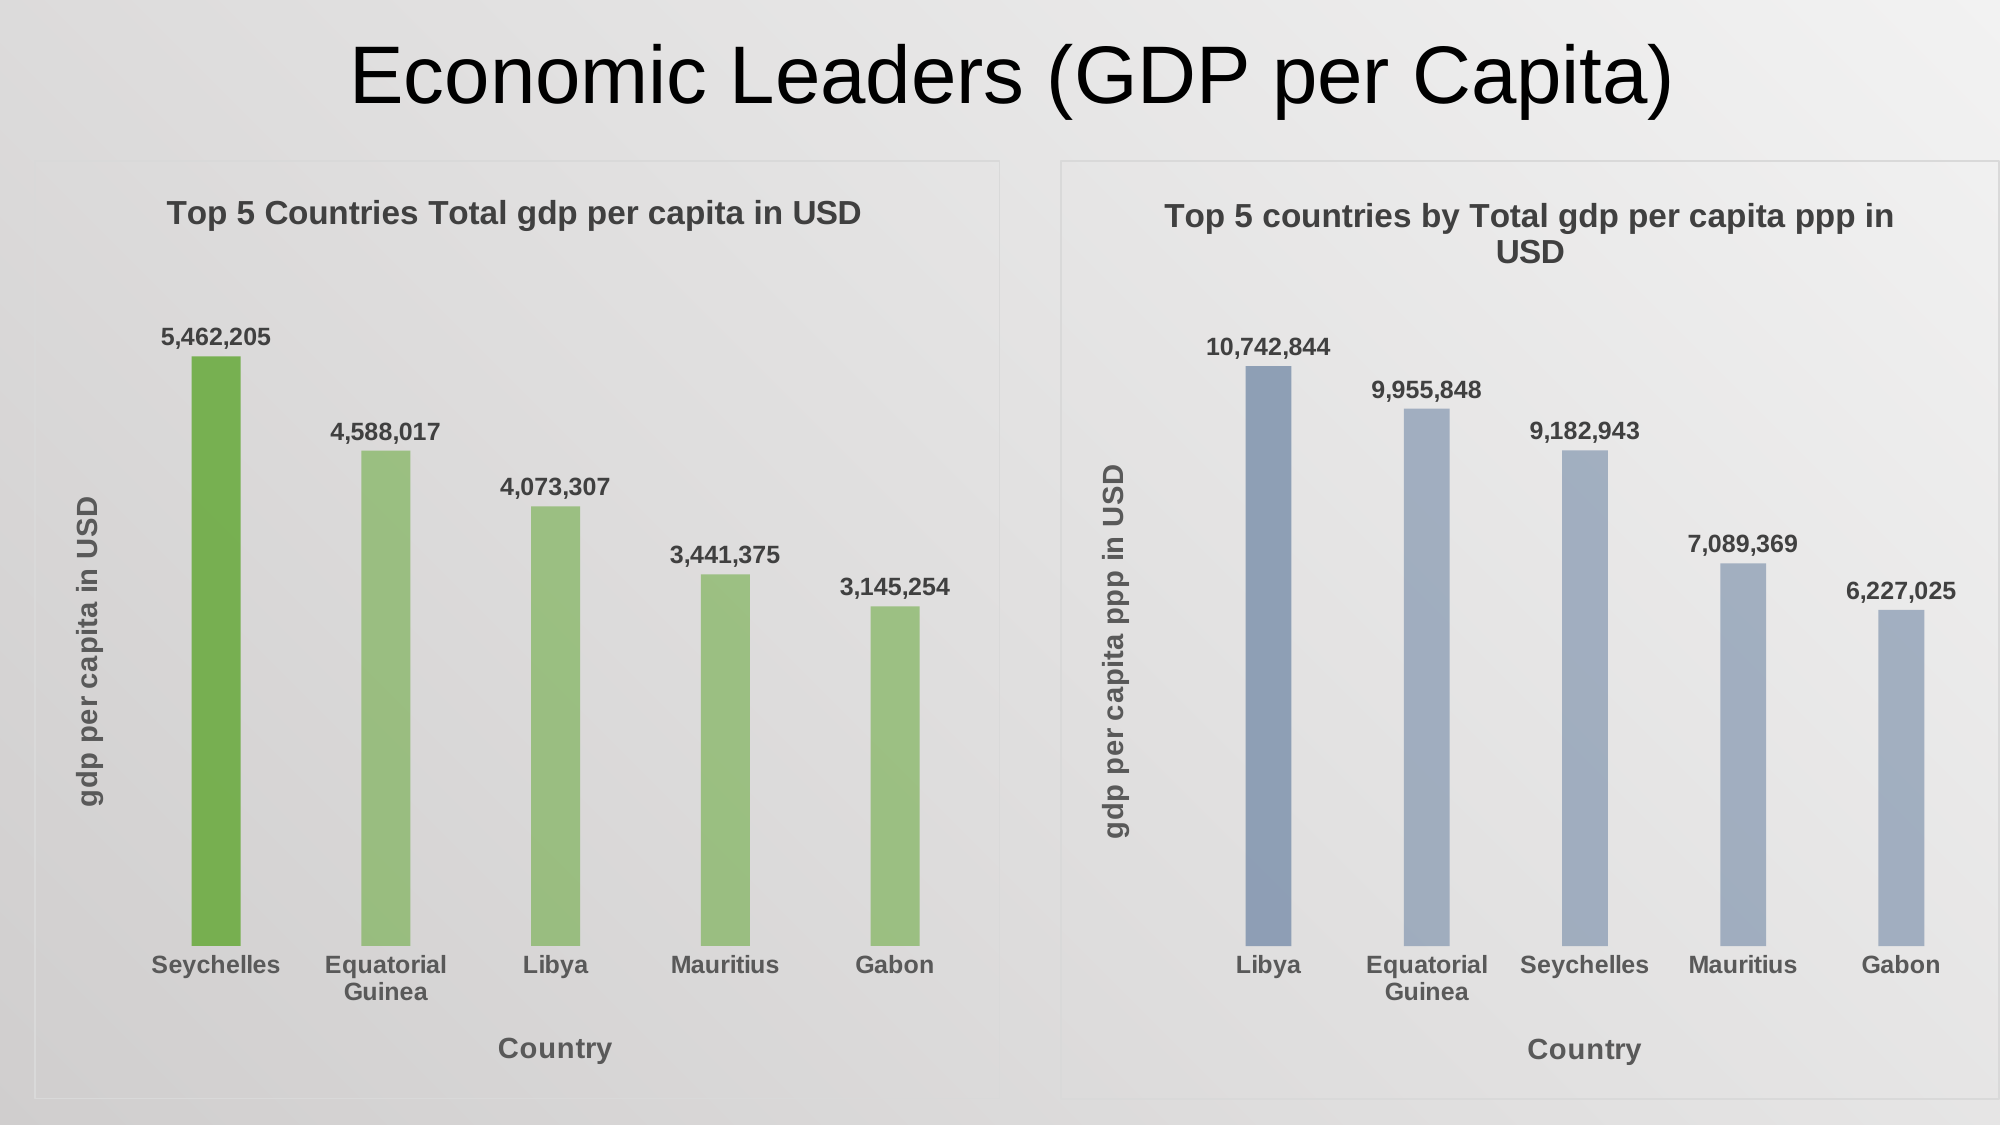

# Economic Leaders (GDP per Capita)

### Chart: Top 5 Countries Total gdp per capita in USD

| Category | TOTAL_GDP_PER_CAPITA_IN_USD |
|---|---|
| Seychelles | 5462205.0 |
| Equatorial Guinea | 4588017.0 |
| Libya | 4073307.0 |
| Mauritius | 3441375.0 |
| Gabon | 3145254.0 |

### Chart: Top 5 countries by Total gdp per capita ppp in USD

| Category | TOTAL_GDP_PER_CAPITA_PPP_IN_USD |
|---|---|
| Libya | 10742844.0 |
| Equatorial Guinea | 9955848.0 |
| Seychelles | 9182943.0 |
| Mauritius | 7089369.0 |
| Gabon | 6227025.0 |